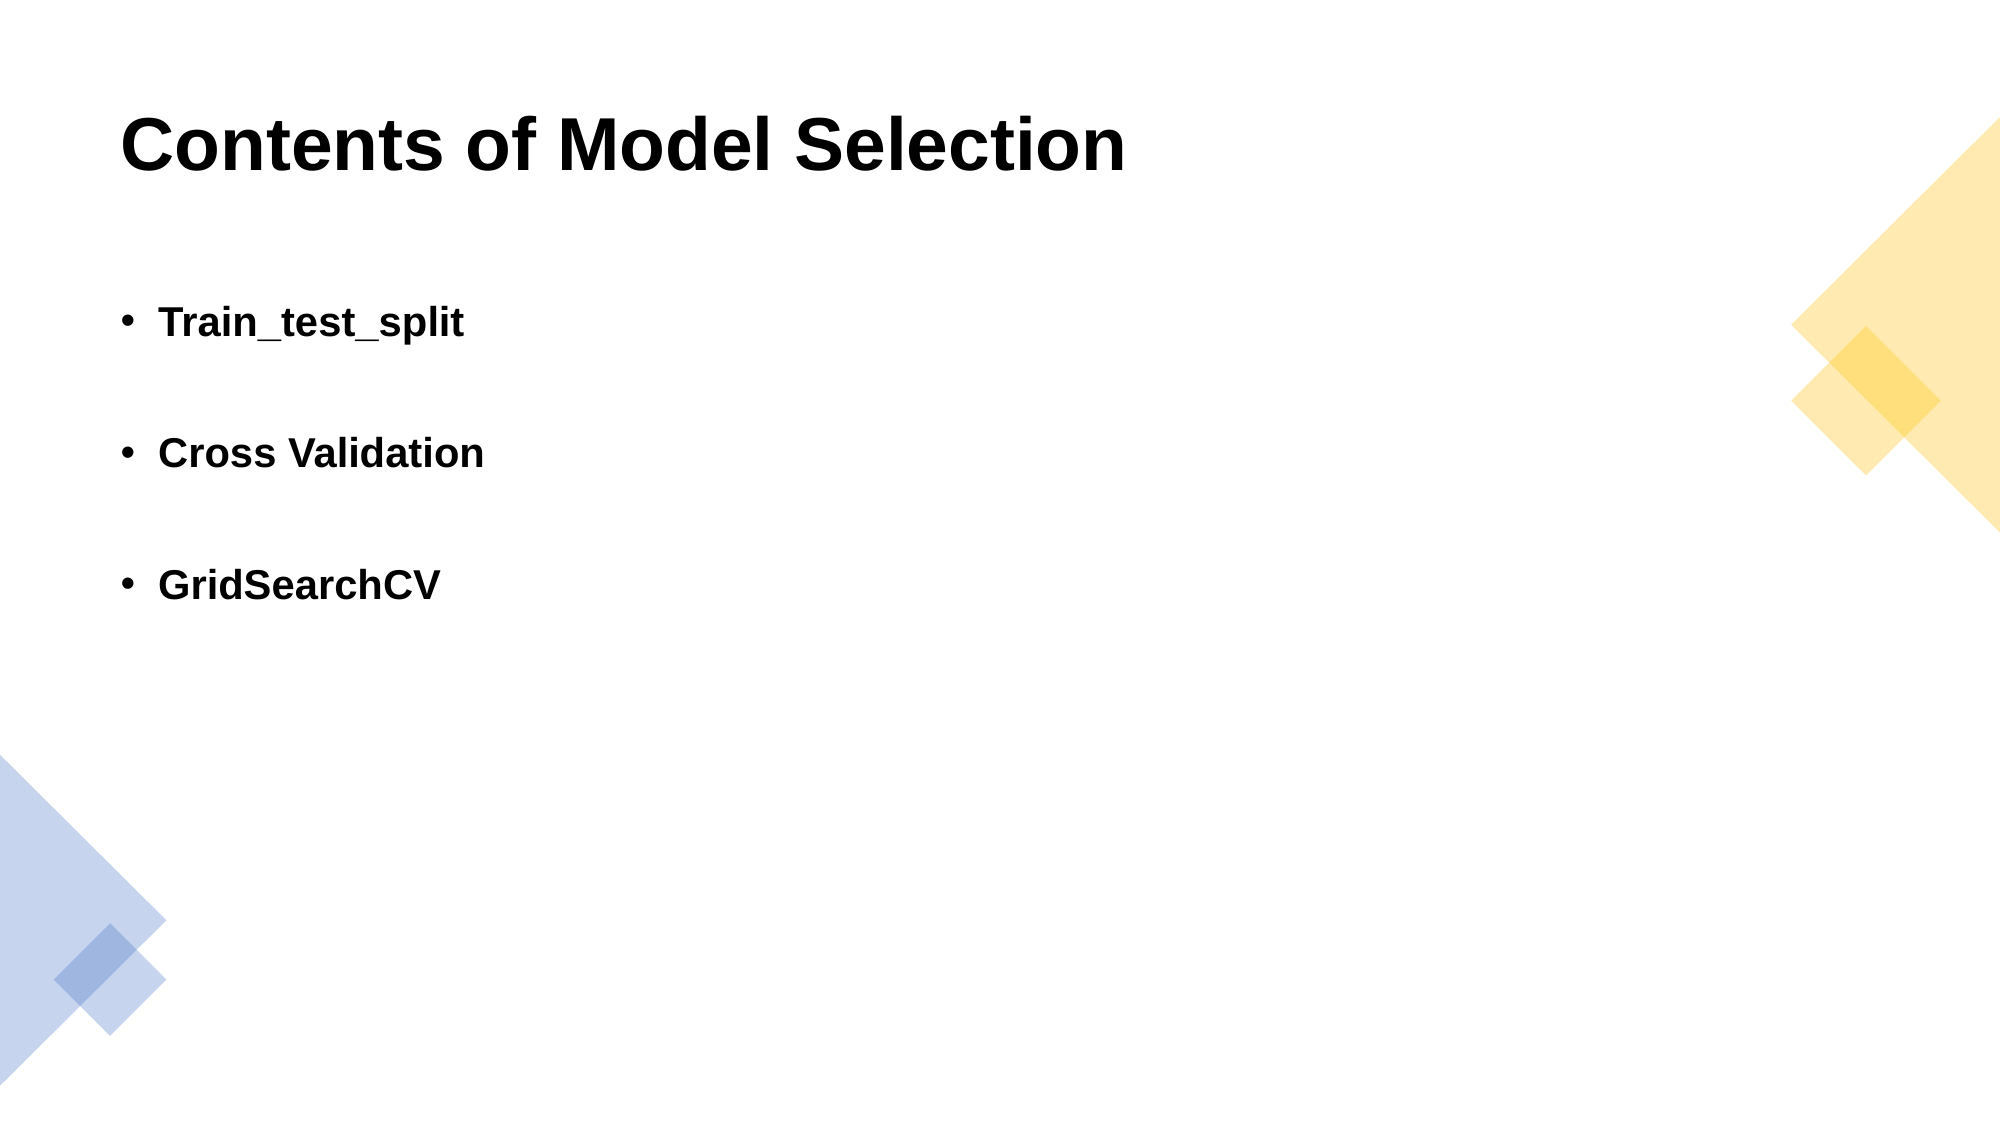

# Contents of Model Selection

Train_test_split

Cross Validation

GridSearchCV